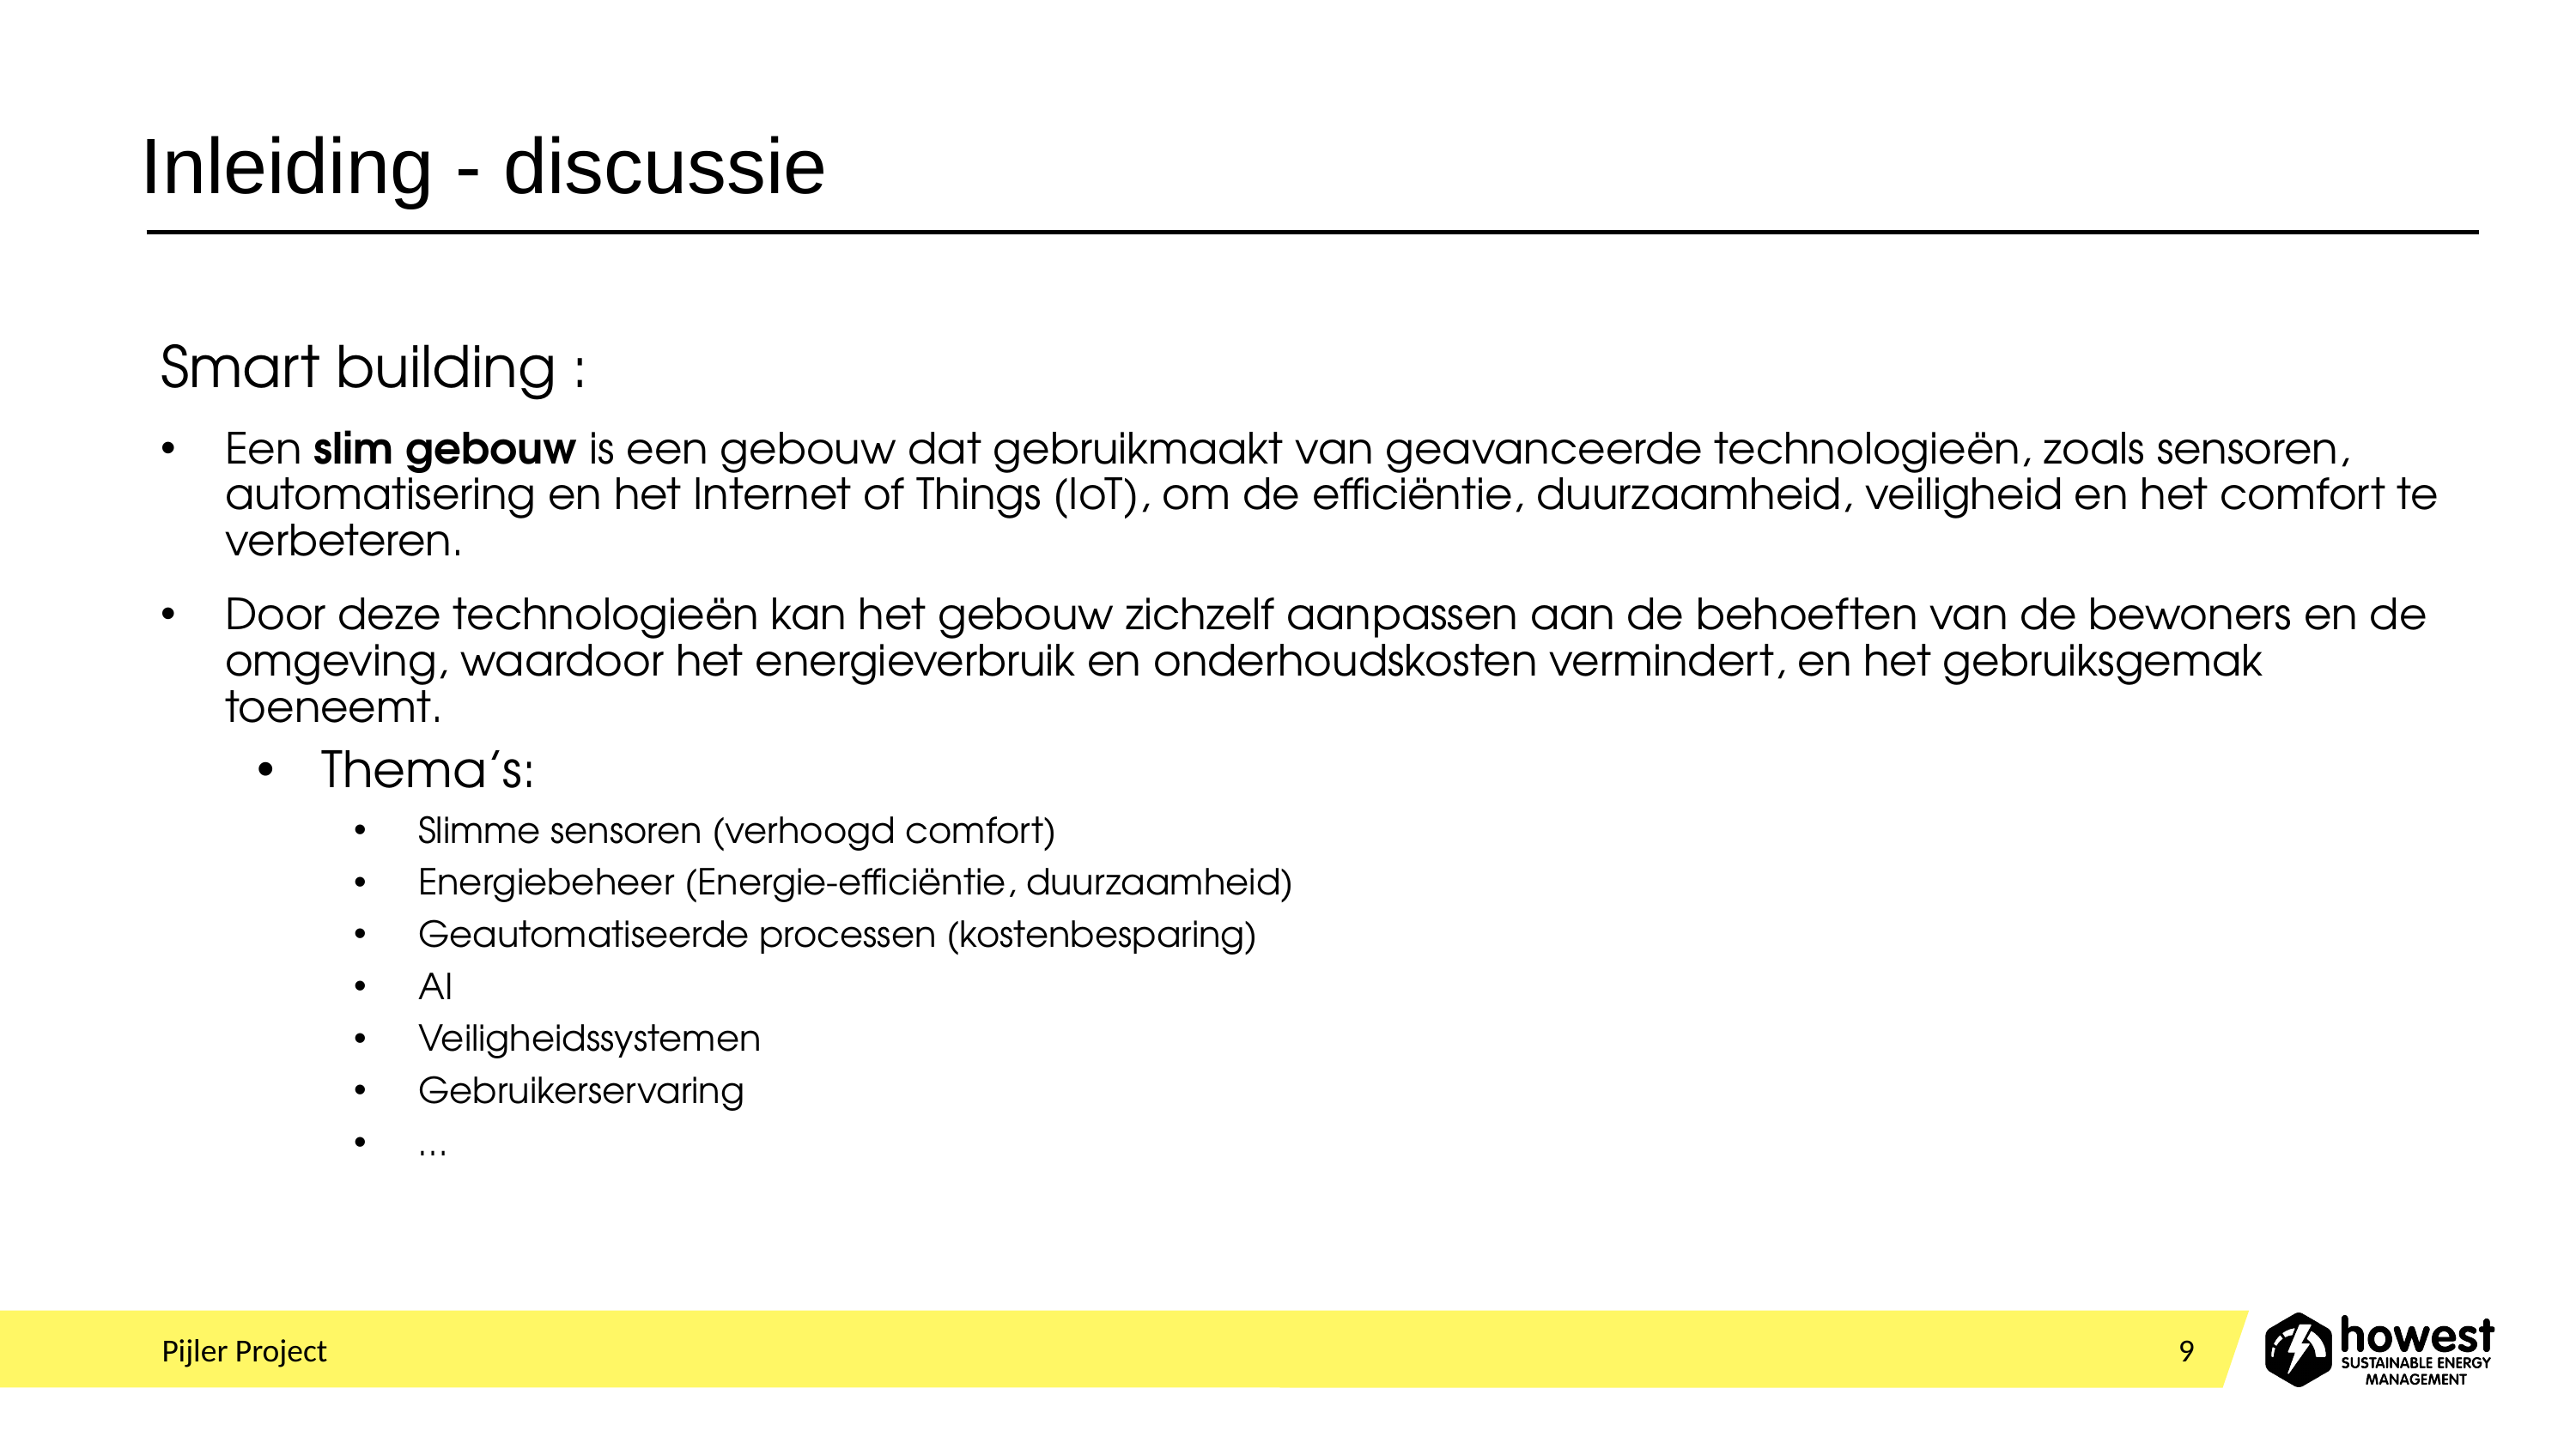

# Inleiding - discussie
Smart building :
Een slim gebouw is een gebouw dat gebruikmaakt van geavanceerde technologieën, zoals sensoren, automatisering en het Internet of Things (IoT), om de efficiëntie, duurzaamheid, veiligheid en het comfort te verbeteren.
Door deze technologieën kan het gebouw zichzelf aanpassen aan de behoeften van de bewoners en de omgeving, waardoor het energieverbruik en onderhoudskosten vermindert, en het gebruiksgemak toeneemt.
Thema’s:
Slimme sensoren (verhoogd comfort)
Energiebeheer (Energie-efficiëntie, duurzaamheid)
Geautomatiseerde processen (kostenbesparing)
AI
Veiligheidssystemen
Gebruikerservaring
…

Pijler Project
9